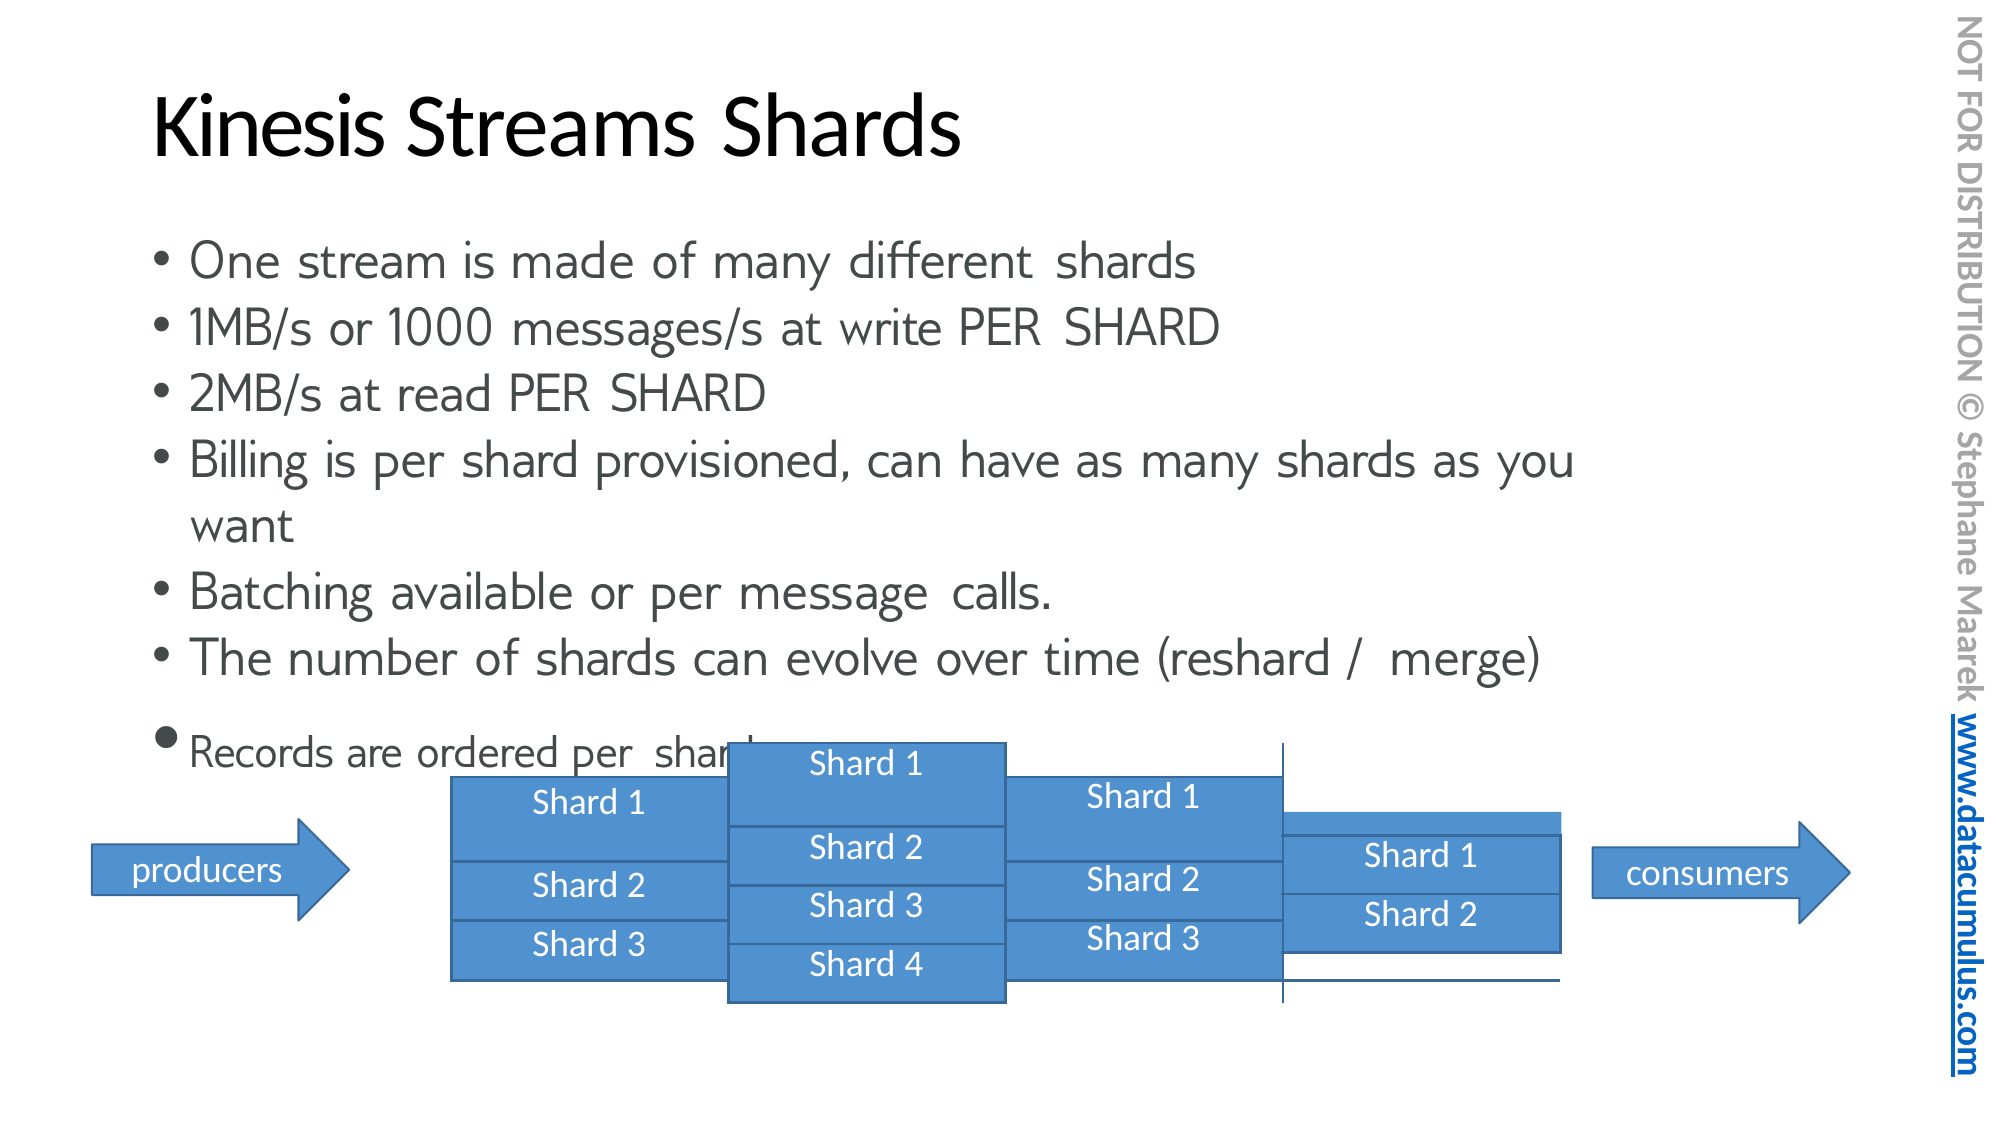

NOT FOR DISTRIBUTION © Stephane Maarek www.datacumulus.com
# Kinesis Streams Shards
One stream is made of many different shards
1MB/s or 1000 messages/s at write PER SHARD
2MB/s at read PER SHARD
Billing is per shard provisioned, can have as many shards as you want
Batching available or per message calls.
The number of shards can evolve over time (reshard / merge)
Records are ordered per shard
|  | Shard 1 |  |  |
| --- | --- | --- | --- |
| Shard 1 |  | Shard 1 |  |
|  | Shard 2 |  |  |
|  |  |  | Shard 1 |
| Shard 2 |  | Shard 2 |  |
|  | Shard 3 |  |  |
|  |  |  | Shard 2 |
| Shard 3 |  | Shard 3 |  |
|  | Shard 4 |  |  |
|  |  |  |  |
|  |  |  |  |

producers
consumers

© Stephane Maarek